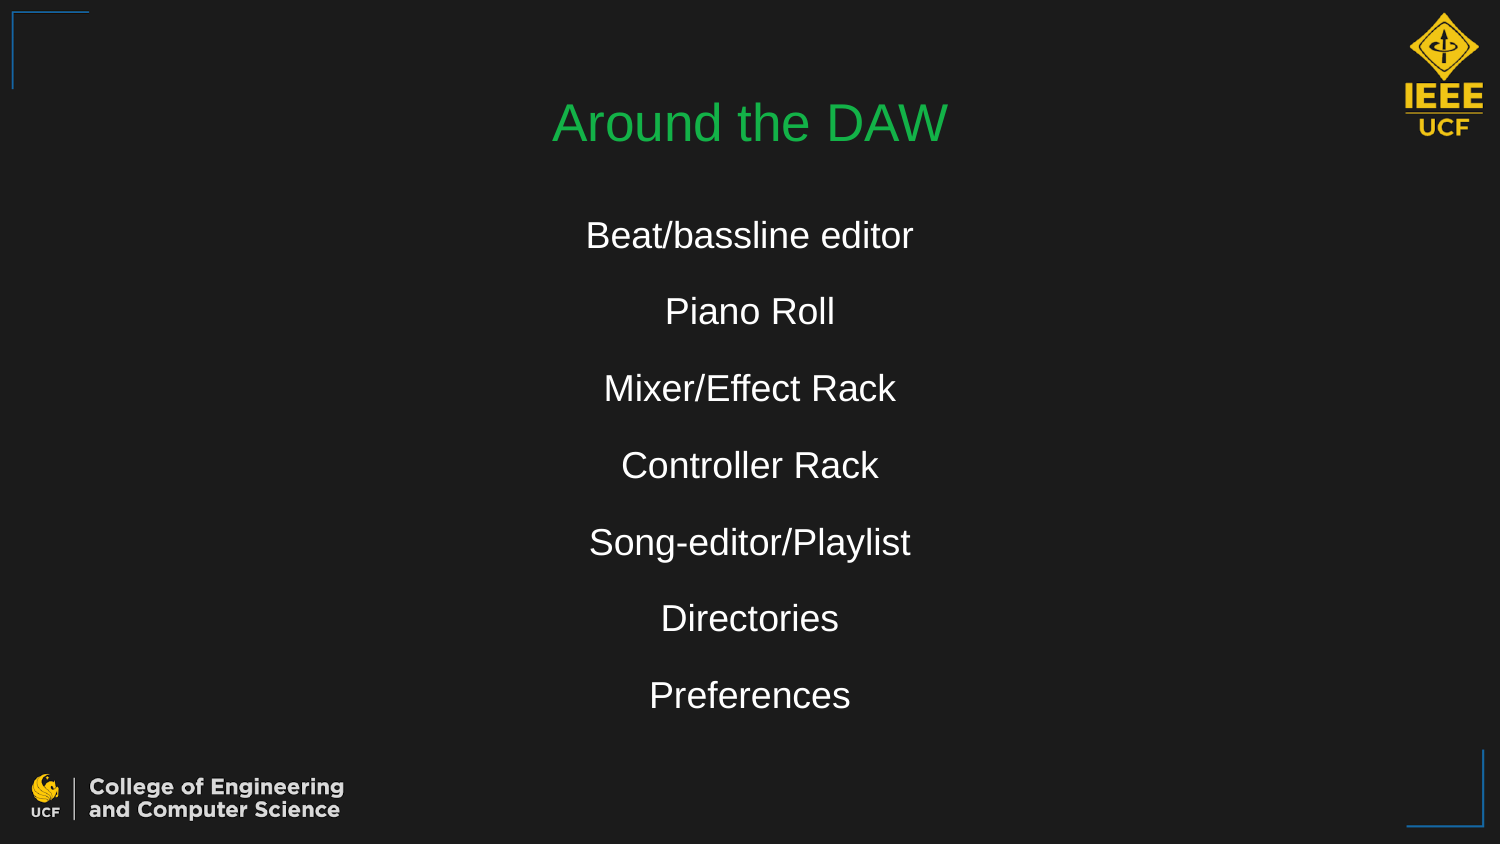

# Around the DAW
Beat/bassline editor
Piano Roll
Mixer/Effect Rack
Controller Rack
Song-editor/Playlist
Directories
Preferences